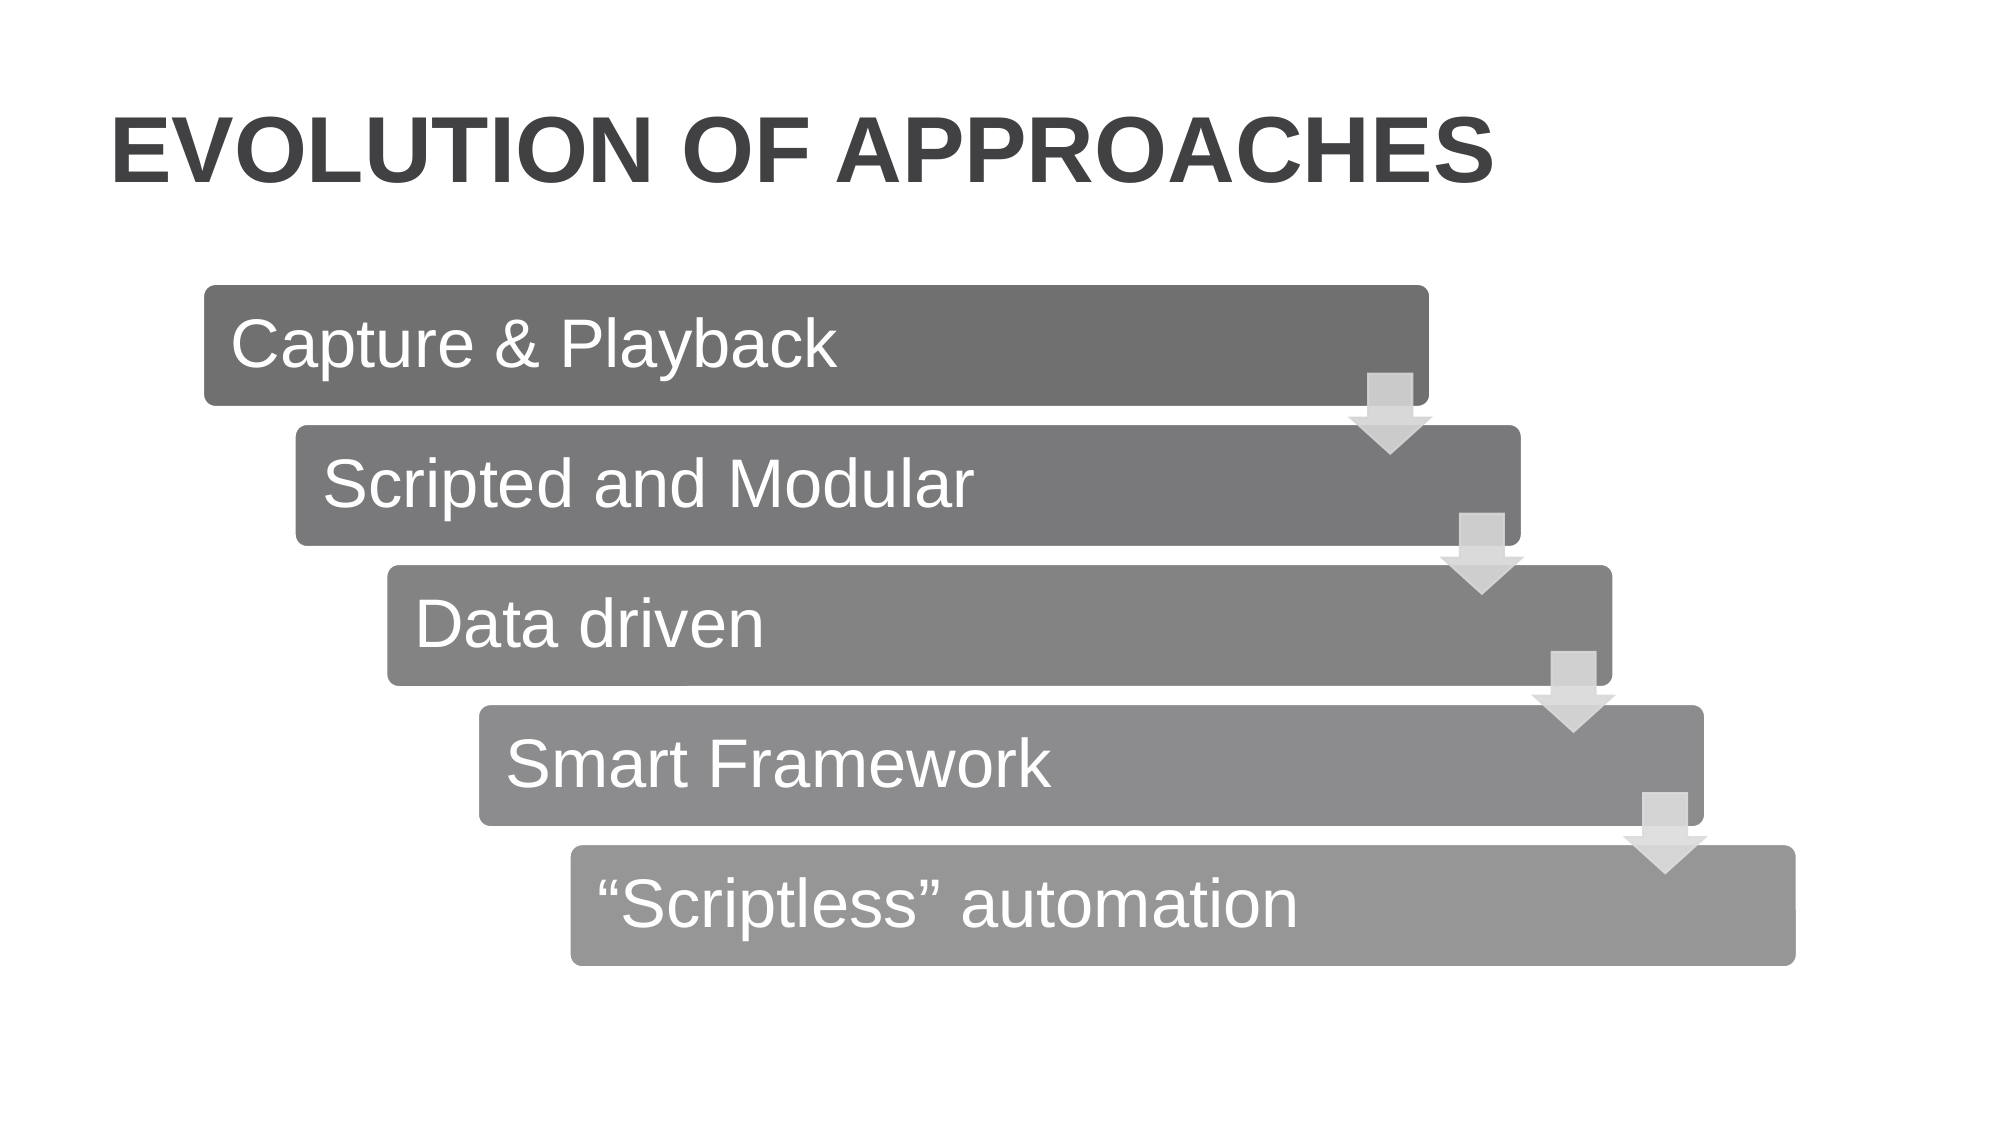

# Evolution of approaches
Capture & Playback
Scripted and Modular
Data driven
Smart Framework
“Scriptless” automation